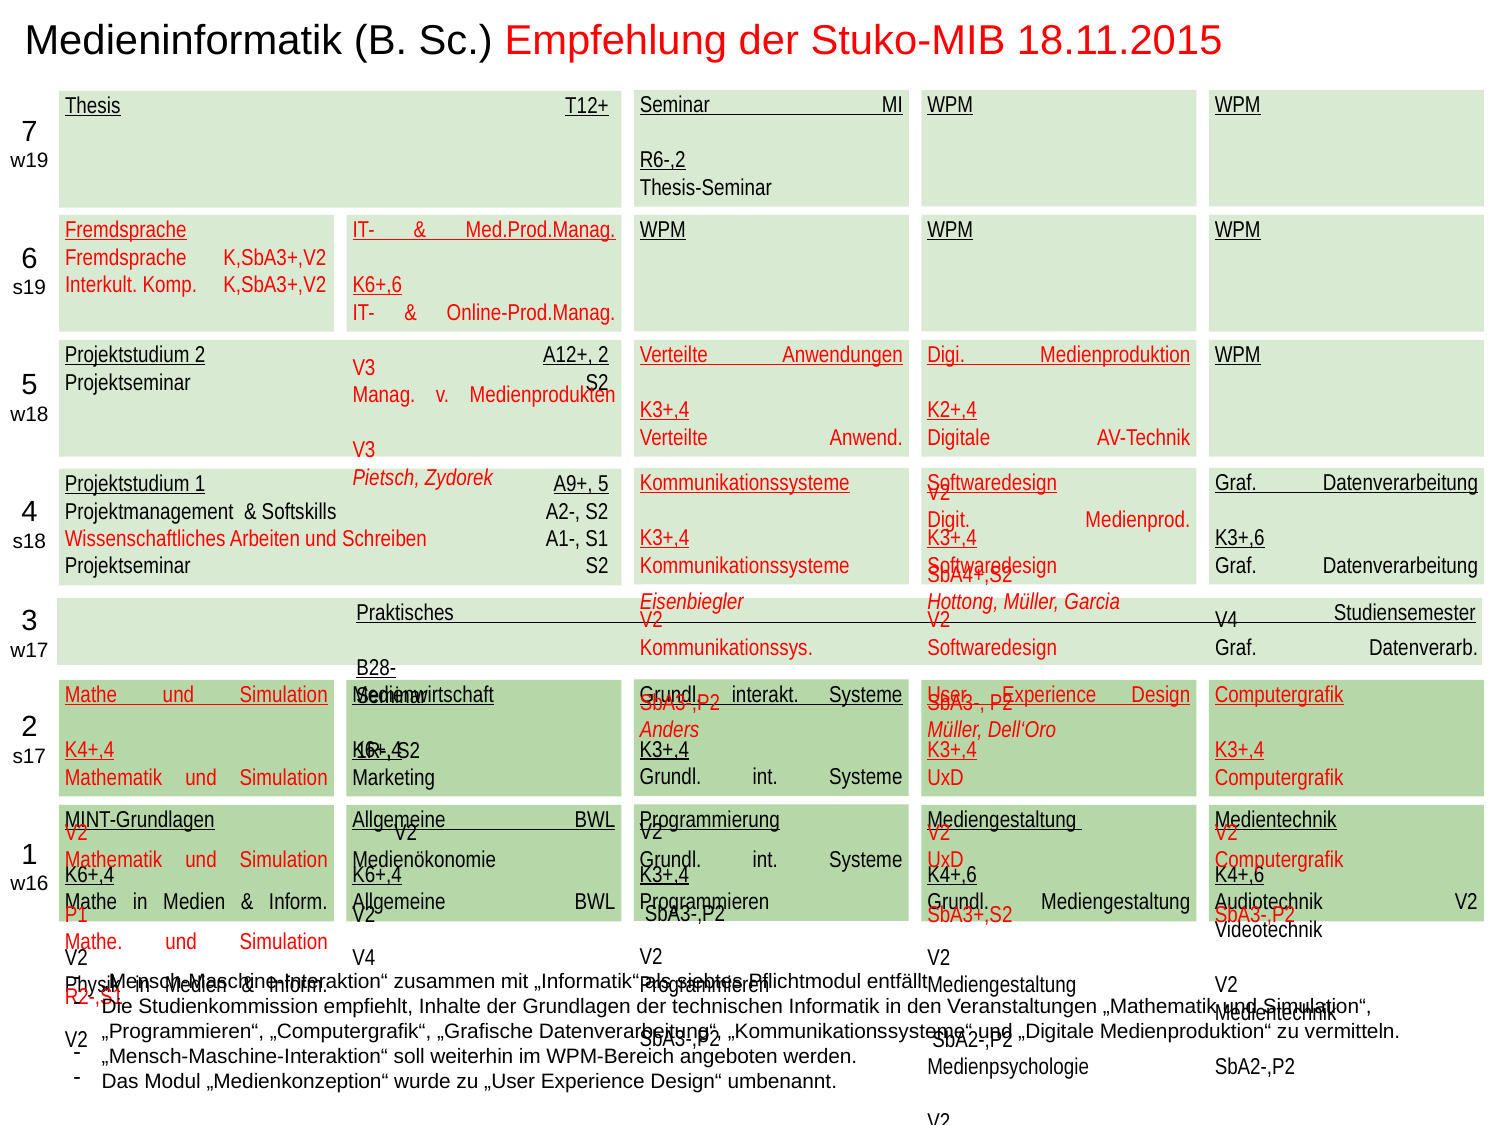

Medieninformatik (B. Sc.) Empfehlung der Stuko-MIB 18.11.2015
WPM
WPM
Seminar MI	R6-,2
Thesis-Seminar	S2
Thesis	T12+
7
w19
WPM
WPM
Fremdsprache
Fremdsprache	K,SbA3+,V2
Interkult. Komp.	K,SbA3+,V2
WPM
IT- & Med.Prod.Manag.	K6+,6
IT- & Online-Prod.Manag. 	V3
Manag. v. Medienprodukten	V3
Pietsch, Zydorek
6
s19
Projektstudium 2	A12+, 2
Projektseminar	S2
Verteilte Anwendungen	K3+,4
Verteilte Anwend.	SbA3-,V2
Verteilte Anwend.	P2
Eisenbiegler
Digi. Medienproduktion	K2+,4
Digitale AV-Technik	V2
Digit. Medienprod. 	SbA4+,S2
Hottong, Müller, Garcia
WPM
5
w18
Kommunikationssysteme	K3+,4
Kommunikationssysteme	V2
Kommunikationssys.	SbA3-,P2
Anders
Softwaredesign	K3+,4
Softwaredesign	V2
Softwaredesign	SbA3-, P2
Müller, Dell‘Oro
Graf. Datenverarbeitung	K3+,6
Graf. Datenverarbeitung	V4
Graf. Datenverarb.	SbA3-, Ü2
Waldowski
Projektstudium 1	A9+, 5
Projektmanagement  & Softskills	A2-, S2
Wissenschaftliches Arbeiten und Schreiben	A1-, S1
Projektseminar	S2
4
s18
3
w17
Praktisches Studiensemester	B28-
Seminar	1R-, S2
Grundl. interakt. Systeme	K3+,4
Grundl. int. Systeme	V2
Grundl. int. Systeme	 SbA3-,P2
Mathe und Simulation	K4+,4
Mathematik und Simulation	V2
Mathematik und Simulation 	P1
Mathe. und Simulation 	R2-,S1

Medienwirtschaft	K6+,4
Marketing 	        V2
Medienökonomie	V2
User Experience Design	K3+,4
UxD	V2
UxD	SbA3+,S2
Computergrafik	K3+,4
Computergrafik	V2
Computergrafik	SbA3-,P2
2
s17
Programmierung	K3+,4
Programmieren	V2
Programmieren	SbA3-,P2
MINT-Grundlagen	K6+,4
Mathe in Medien & Inform.	V2
Physik in Medien & Inform.	V2
Allgemeine BWL	K6+,4
Allgemeine BWL	V4
Mediengestaltung 	K4+,6
Grundl. Mediengestaltung	V2
Mediengestaltung	 SbA2-,P2
Medienpsychologie	V2
Medientechnik	K4+,6
Audiotechnik    V2 Videotechnik 	V2
Medientechnik	SbA2-,P2
1
w16
„Mensch-Maschine-Interaktion“ zusammen mit „Informatik“ als siebtes Pflichtmodul entfällt
Die Studienkommission empfiehlt, Inhalte der Grundlagen der technischen Informatik in den Veranstaltungen „Mathematik und Simulation“, „Programmieren“, „Computergrafik“, „Grafische Datenverarbeitung“, „Kommunikationssysteme“ und „Digitale Medienproduktion“ zu vermitteln.
„Mensch-Maschine-Interaktion“ soll weiterhin im WPM-Bereich angeboten werden.
Das Modul „Medienkonzeption“ wurde zu „User Experience Design“ umbenannt.